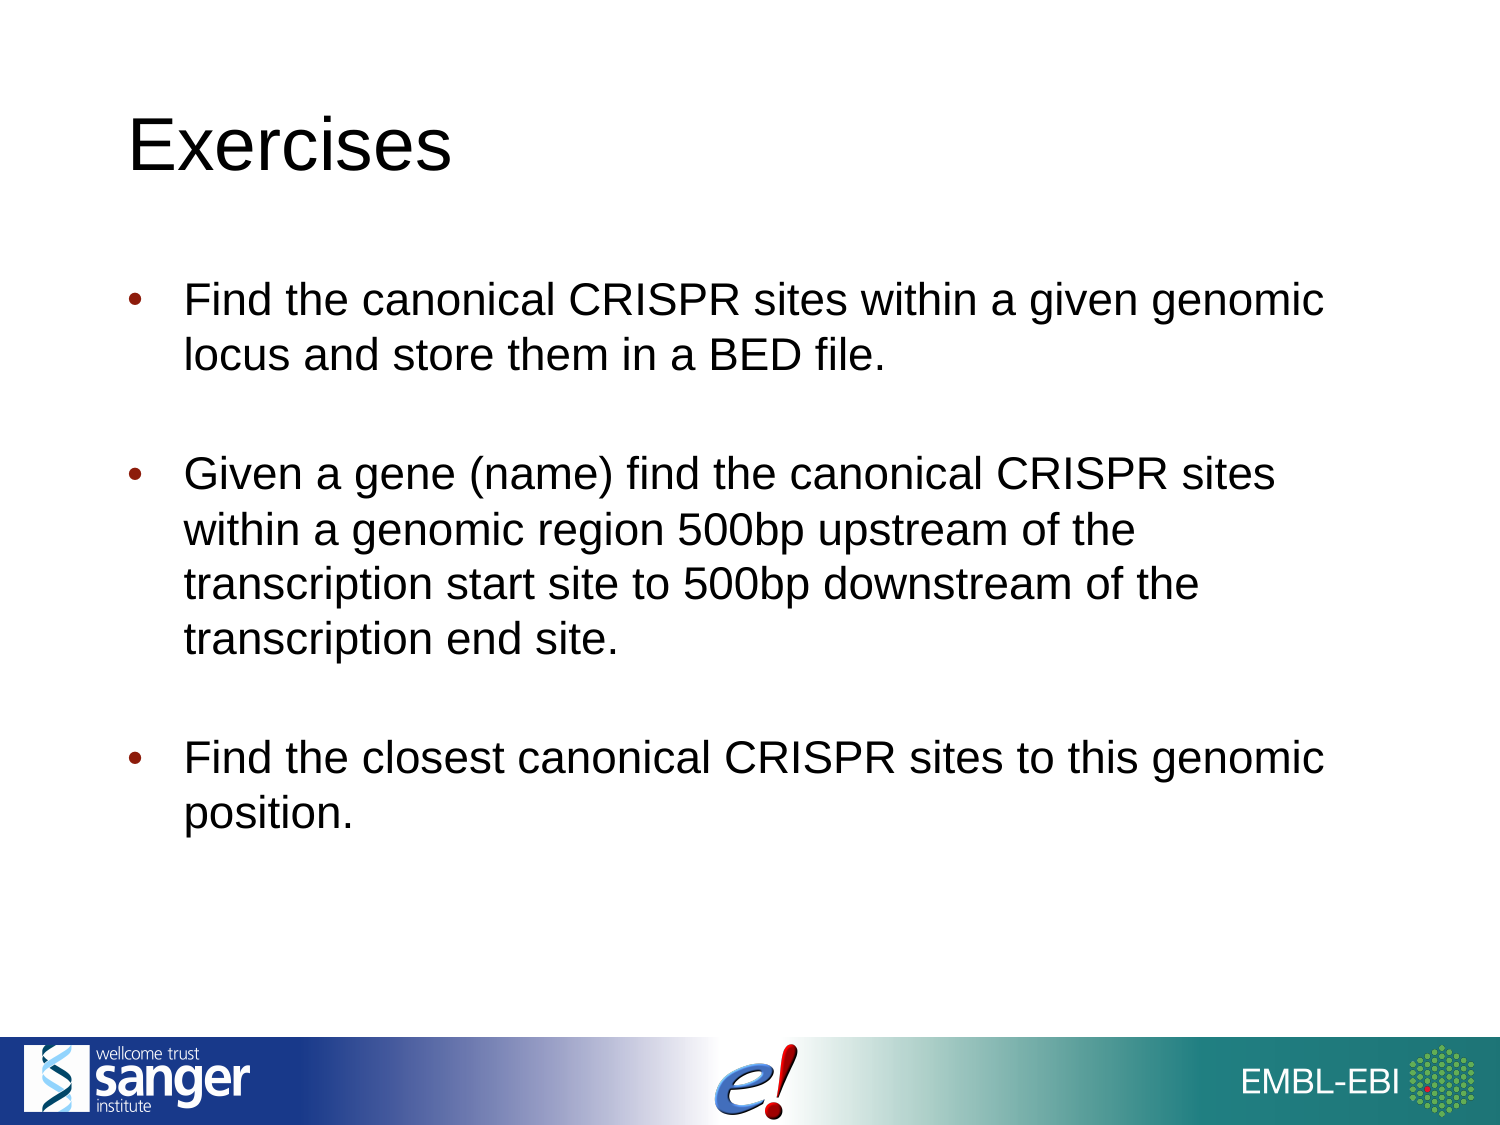

# Exercises
Find the canonical CRISPR sites within a given genomic locus and store them in a BED file.
Given a gene (name) find the canonical CRISPR sites within a genomic region 500bp upstream of the transcription start site to 500bp downstream of the transcription end site.
Find the closest canonical CRISPR sites to this genomic position.